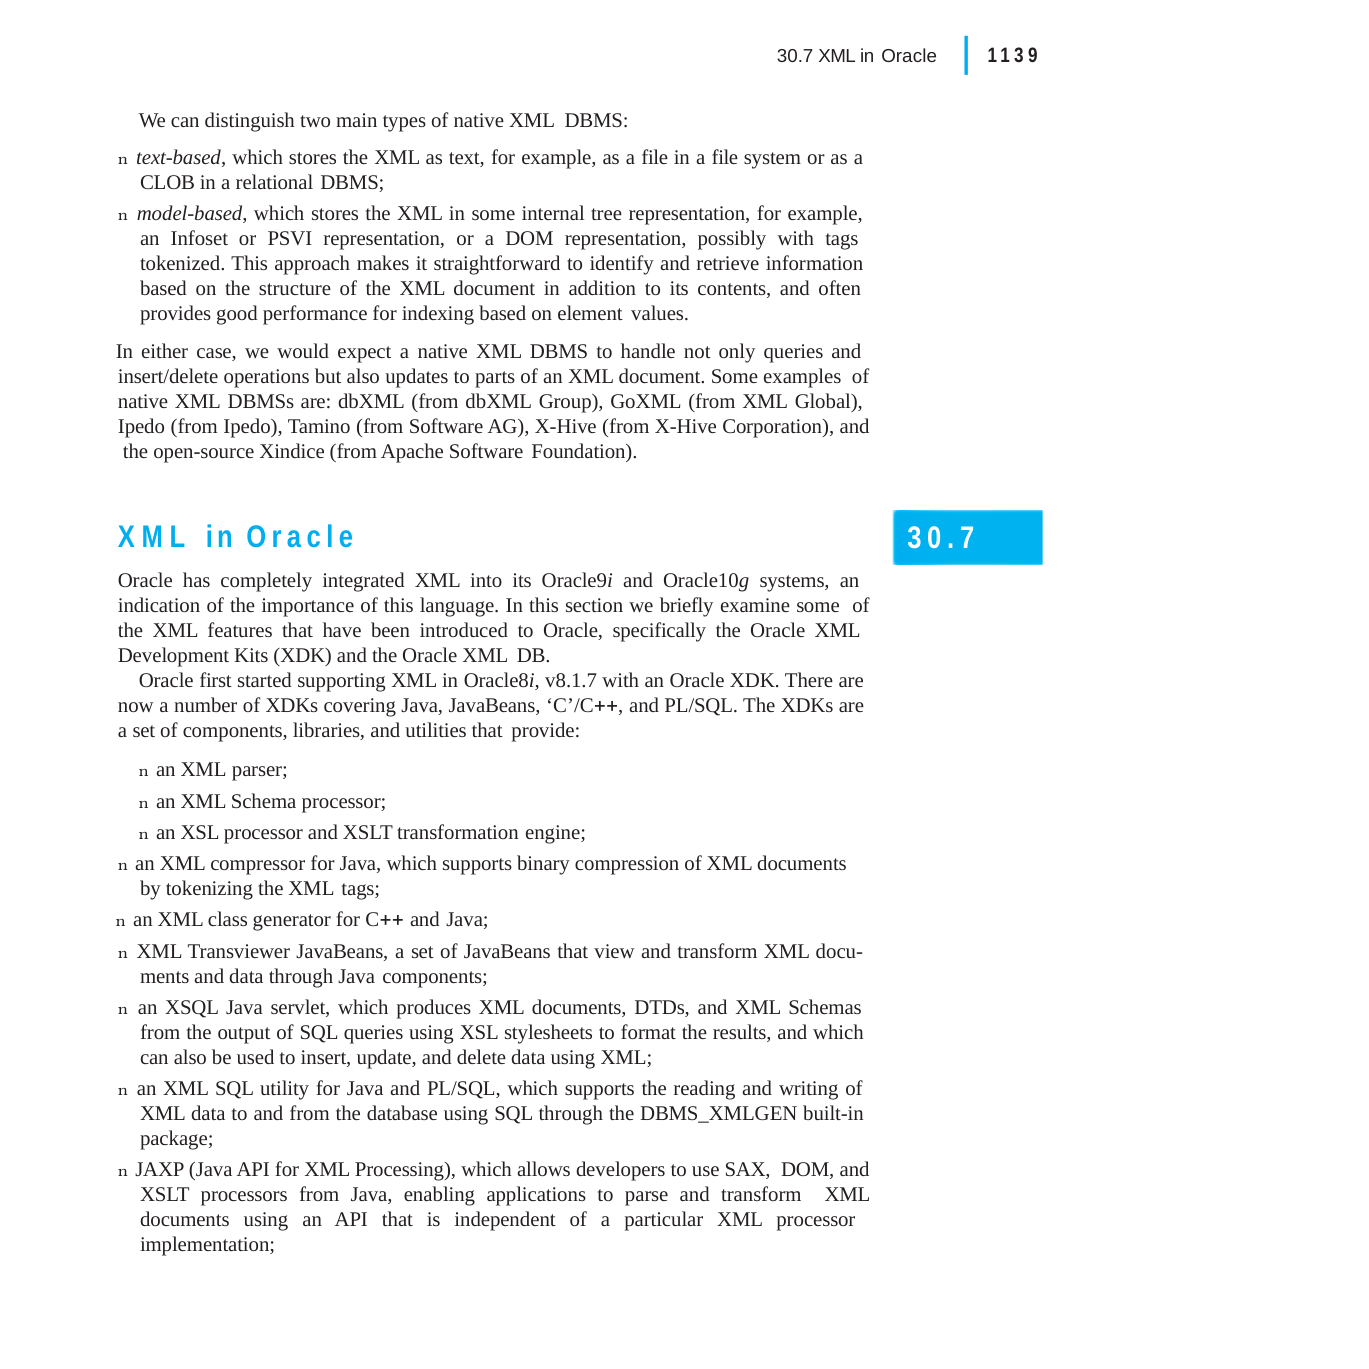

|
1139
30.7 XML in Oracle
We can distinguish two main types of native XML DBMS:
n text-based, which stores the XML as text, for example, as a file in a file system or as a  CLOB in a relational DBMS;
n model-based, which stores the XML in some internal tree representation, for example,  an Infoset or PSVI representation, or a DOM representation, possibly with tags  tokenized. This approach makes it straightforward to identify and retrieve information  based on the structure of the XML document in addition to its contents, and often  provides good performance for indexing based on element values.
In either case, we would expect a native XML DBMS to handle not only queries and  insert/delete operations but also updates to parts of an XML document. Some examples  of native XML DBMSs are: dbXML (from dbXML Group), GoXML (from XML Global),  Ipedo (from Ipedo), Tamino (from Software AG), X-Hive (from X-Hive Corporation), and  the open-source Xindice (from Apache Software Foundation).
XML in Oracle
Oracle has completely integrated XML into its Oracle9i and Oracle10g systems, an  indication of the importance of this language. In this section we briefly examine some  of the XML features that have been introduced to Oracle, specifically the Oracle XML  Development Kits (XDK) and the Oracle XML DB.
Oracle first started supporting XML in Oracle8i, v8.1.7 with an Oracle XDK. There are  now a number of XDKs covering Java, JavaBeans, ‘C’/C++, and PL/SQL. The XDKs are  a set of components, libraries, and utilities that provide:
n an XML parser;
n an XML Schema processor;
n an XSL processor and XSLT transformation engine;
n an XML compressor for Java, which supports binary compression of XML documents  by tokenizing the XML tags;
n an XML class generator for C++ and Java;
n XML Transviewer JavaBeans, a set of JavaBeans that view and transform XML docu-  ments and data through Java components;
n an XSQL Java servlet, which produces XML documents, DTDs, and XML Schemas  from the output of SQL queries using XSL stylesheets to format the results, and which  can also be used to insert, update, and delete data using XML;
n an XML SQL utility for Java and PL/SQL, which supports the reading and writing of  XML data to and from the database using SQL through the DBMS_XMLGEN built-in  package;
n JAXP (Java API for XML Processing), which allows developers to use SAX,  DOM, and XSLT processors from Java, enabling applications to parse and transform  XML documents using an API that is independent of a particular XML processor  implementation;

30.7